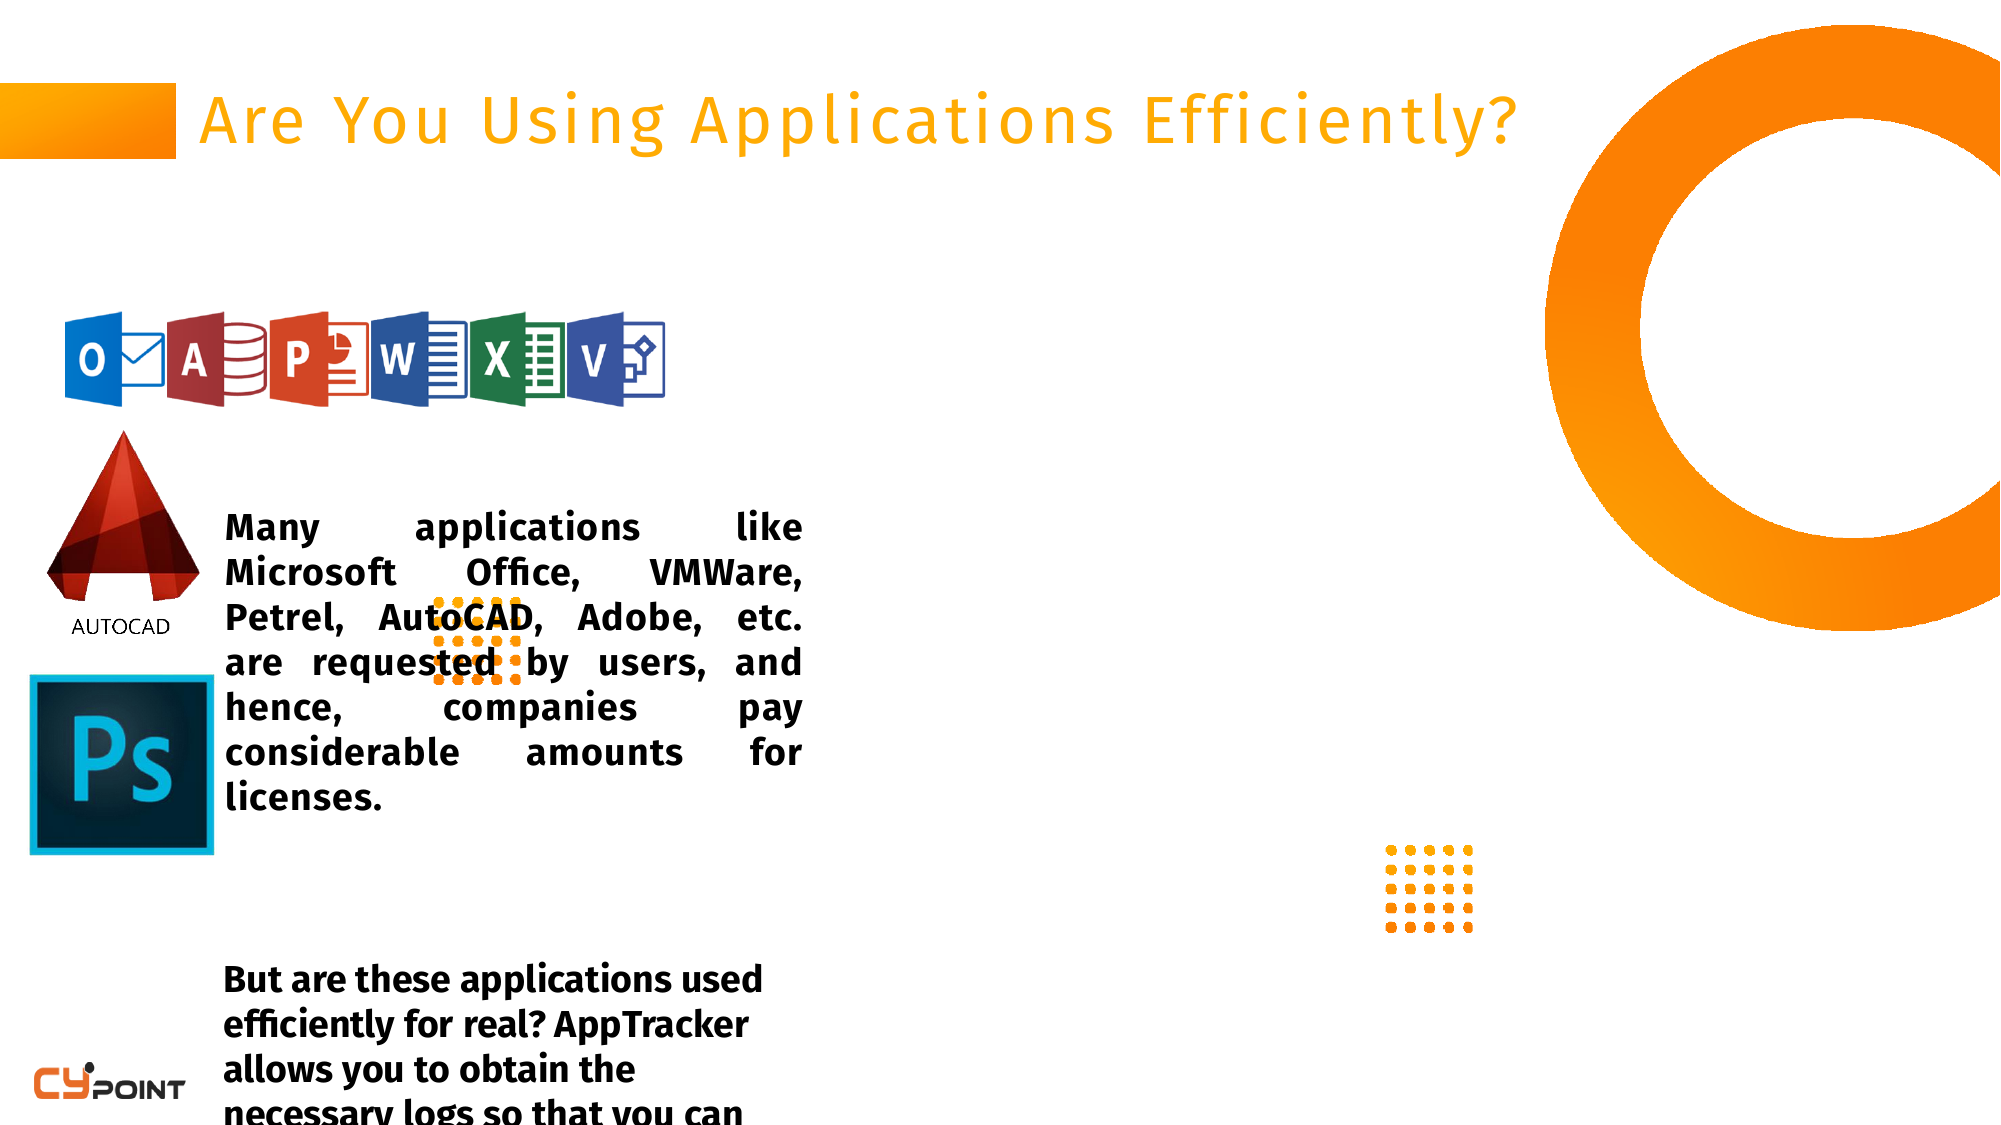

# Are You Using Applications Efficiently?

Many applications like Microsoft Office, VMWare, Petrel, AutoCAD, Adobe, etc. are requested by users, and hence, companies pay considerable amounts for licenses.

But are these applications used efficiently for real? AppTracker allows you to obtain the necessary logs so that you can easily answer this question.